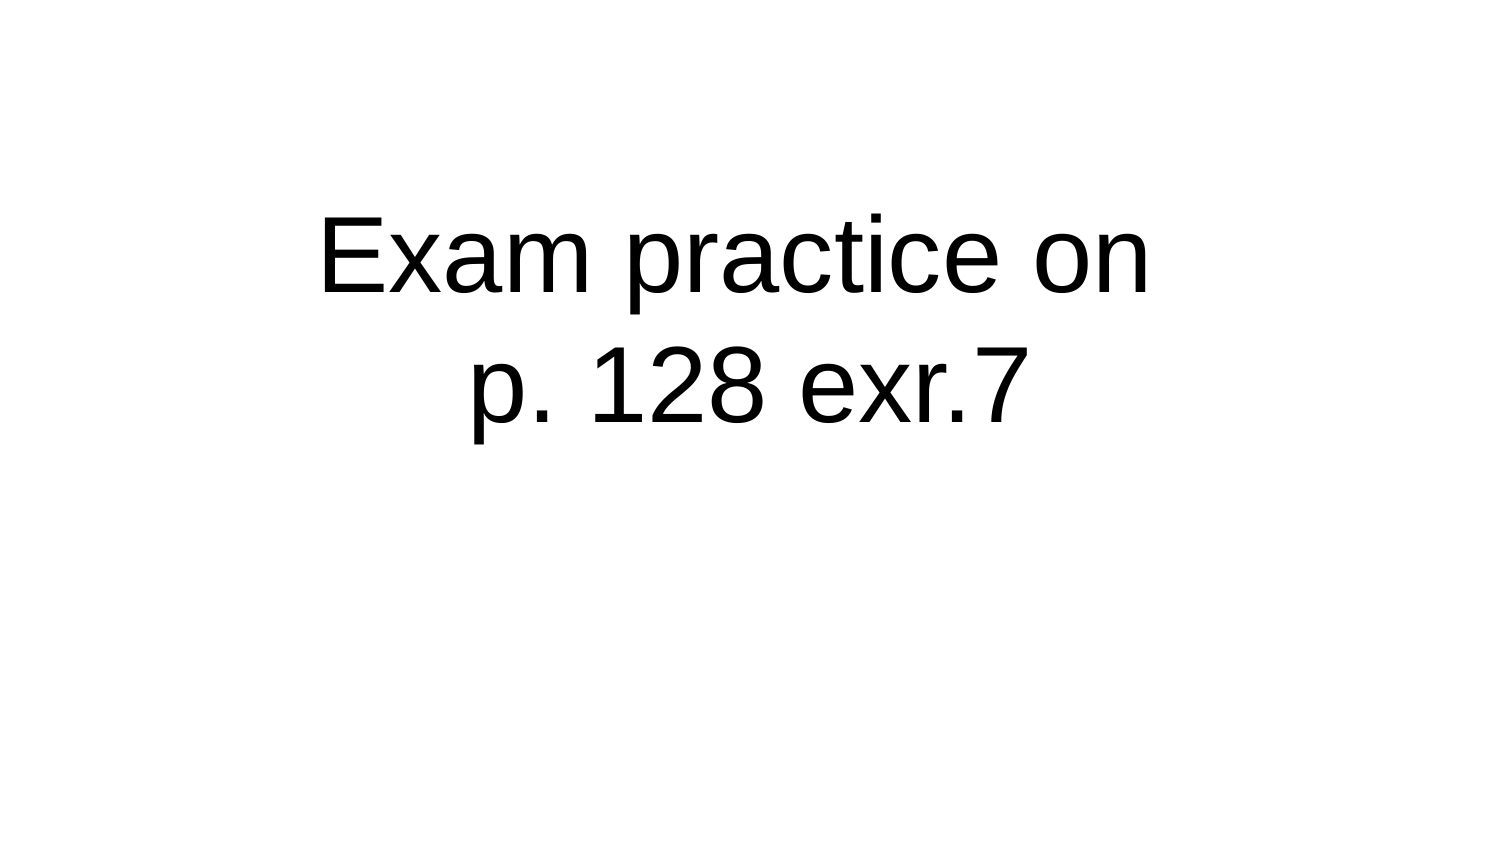

# Exam practice on
p. 128 exr.7